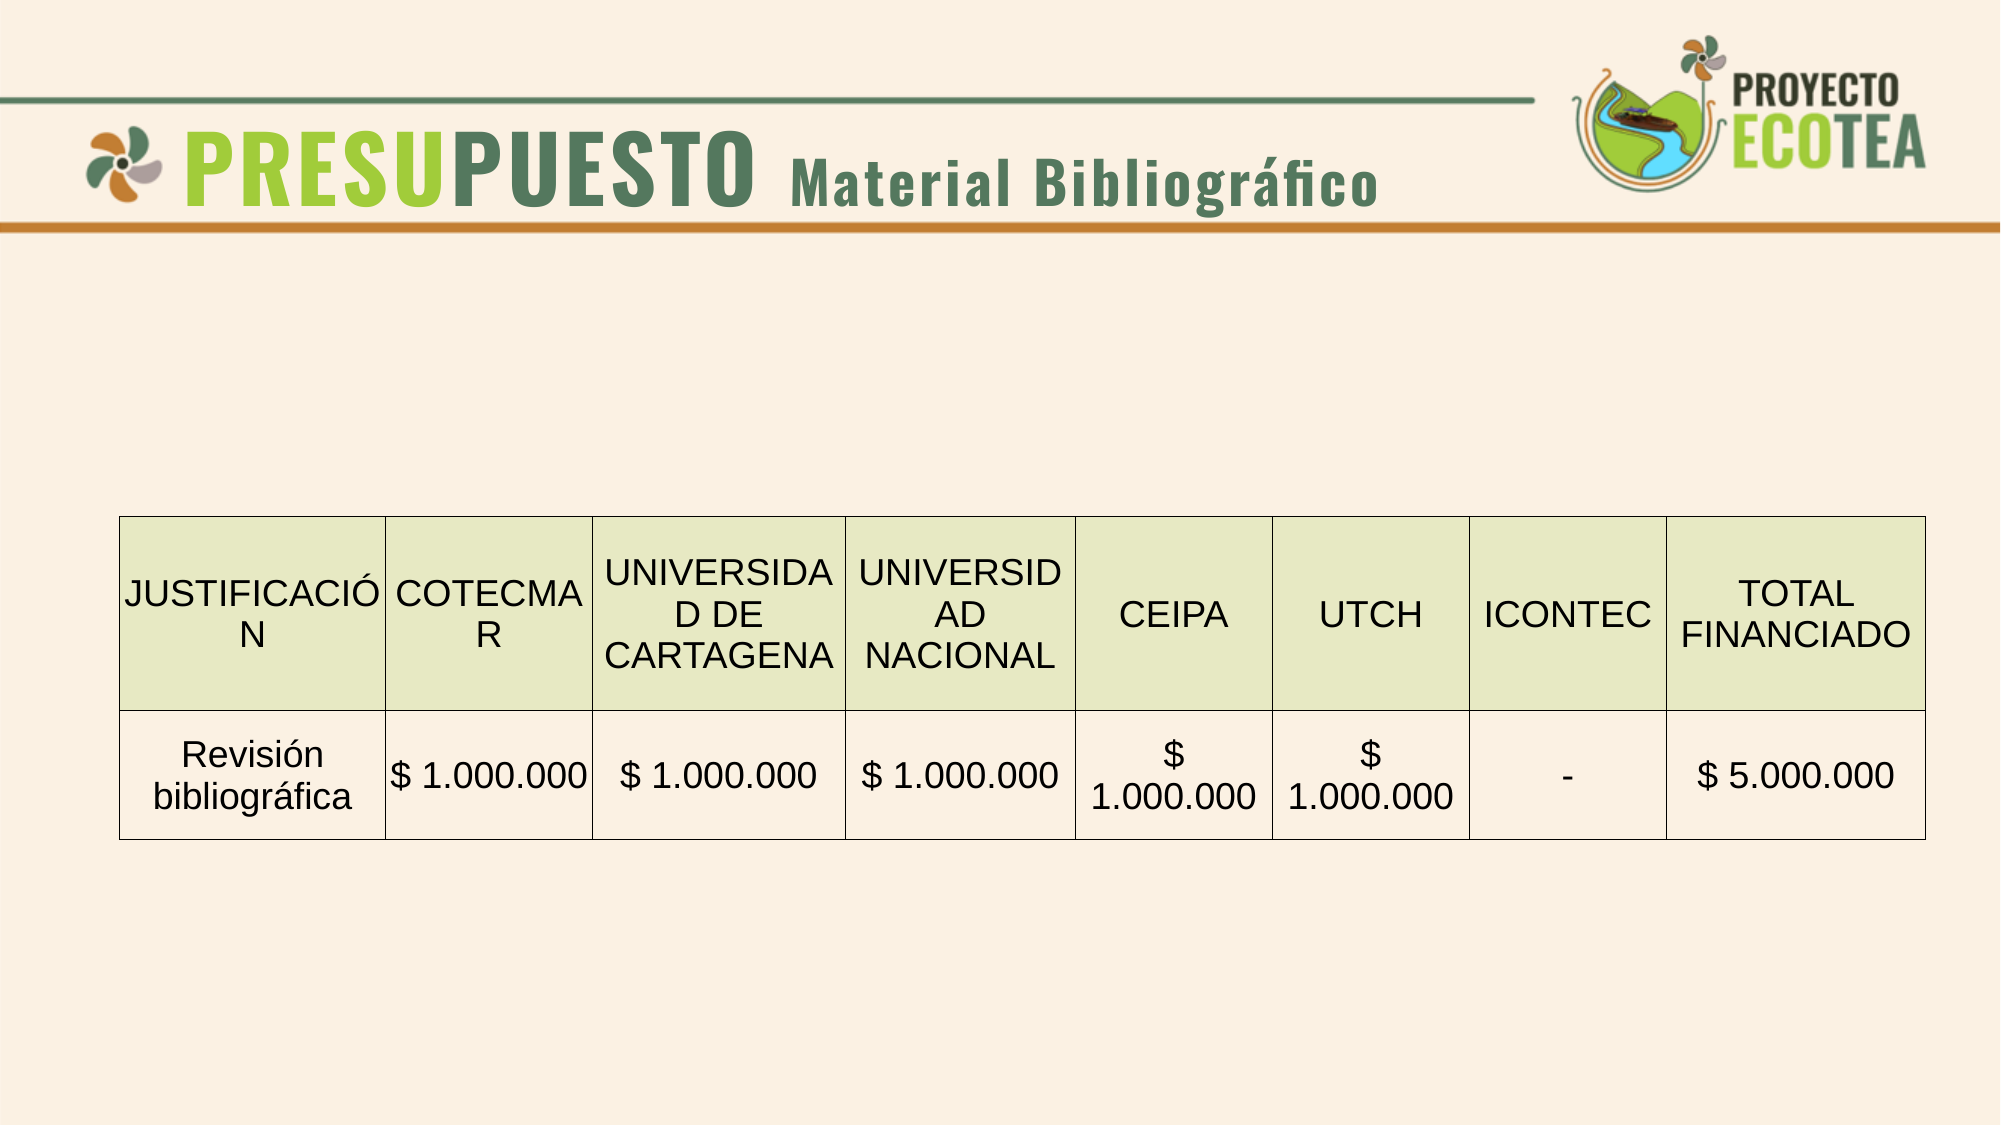

# PRESUPUESTO Material Bibliográfico
| JUSTIFICACIÓN | COTECMAR | UNIVERSIDAD DE CARTAGENA | UNIVERSIDAD NACIONAL | CEIPA | UTCH | ICONTEC | TOTAL FINANCIADO |
| --- | --- | --- | --- | --- | --- | --- | --- |
| Revisión bibliográfica | $ 1.000.000 | $ 1.000.000 | $ 1.000.000 | $ 1.000.000 | $ 1.000.000 | - | $ 5.000.000 |